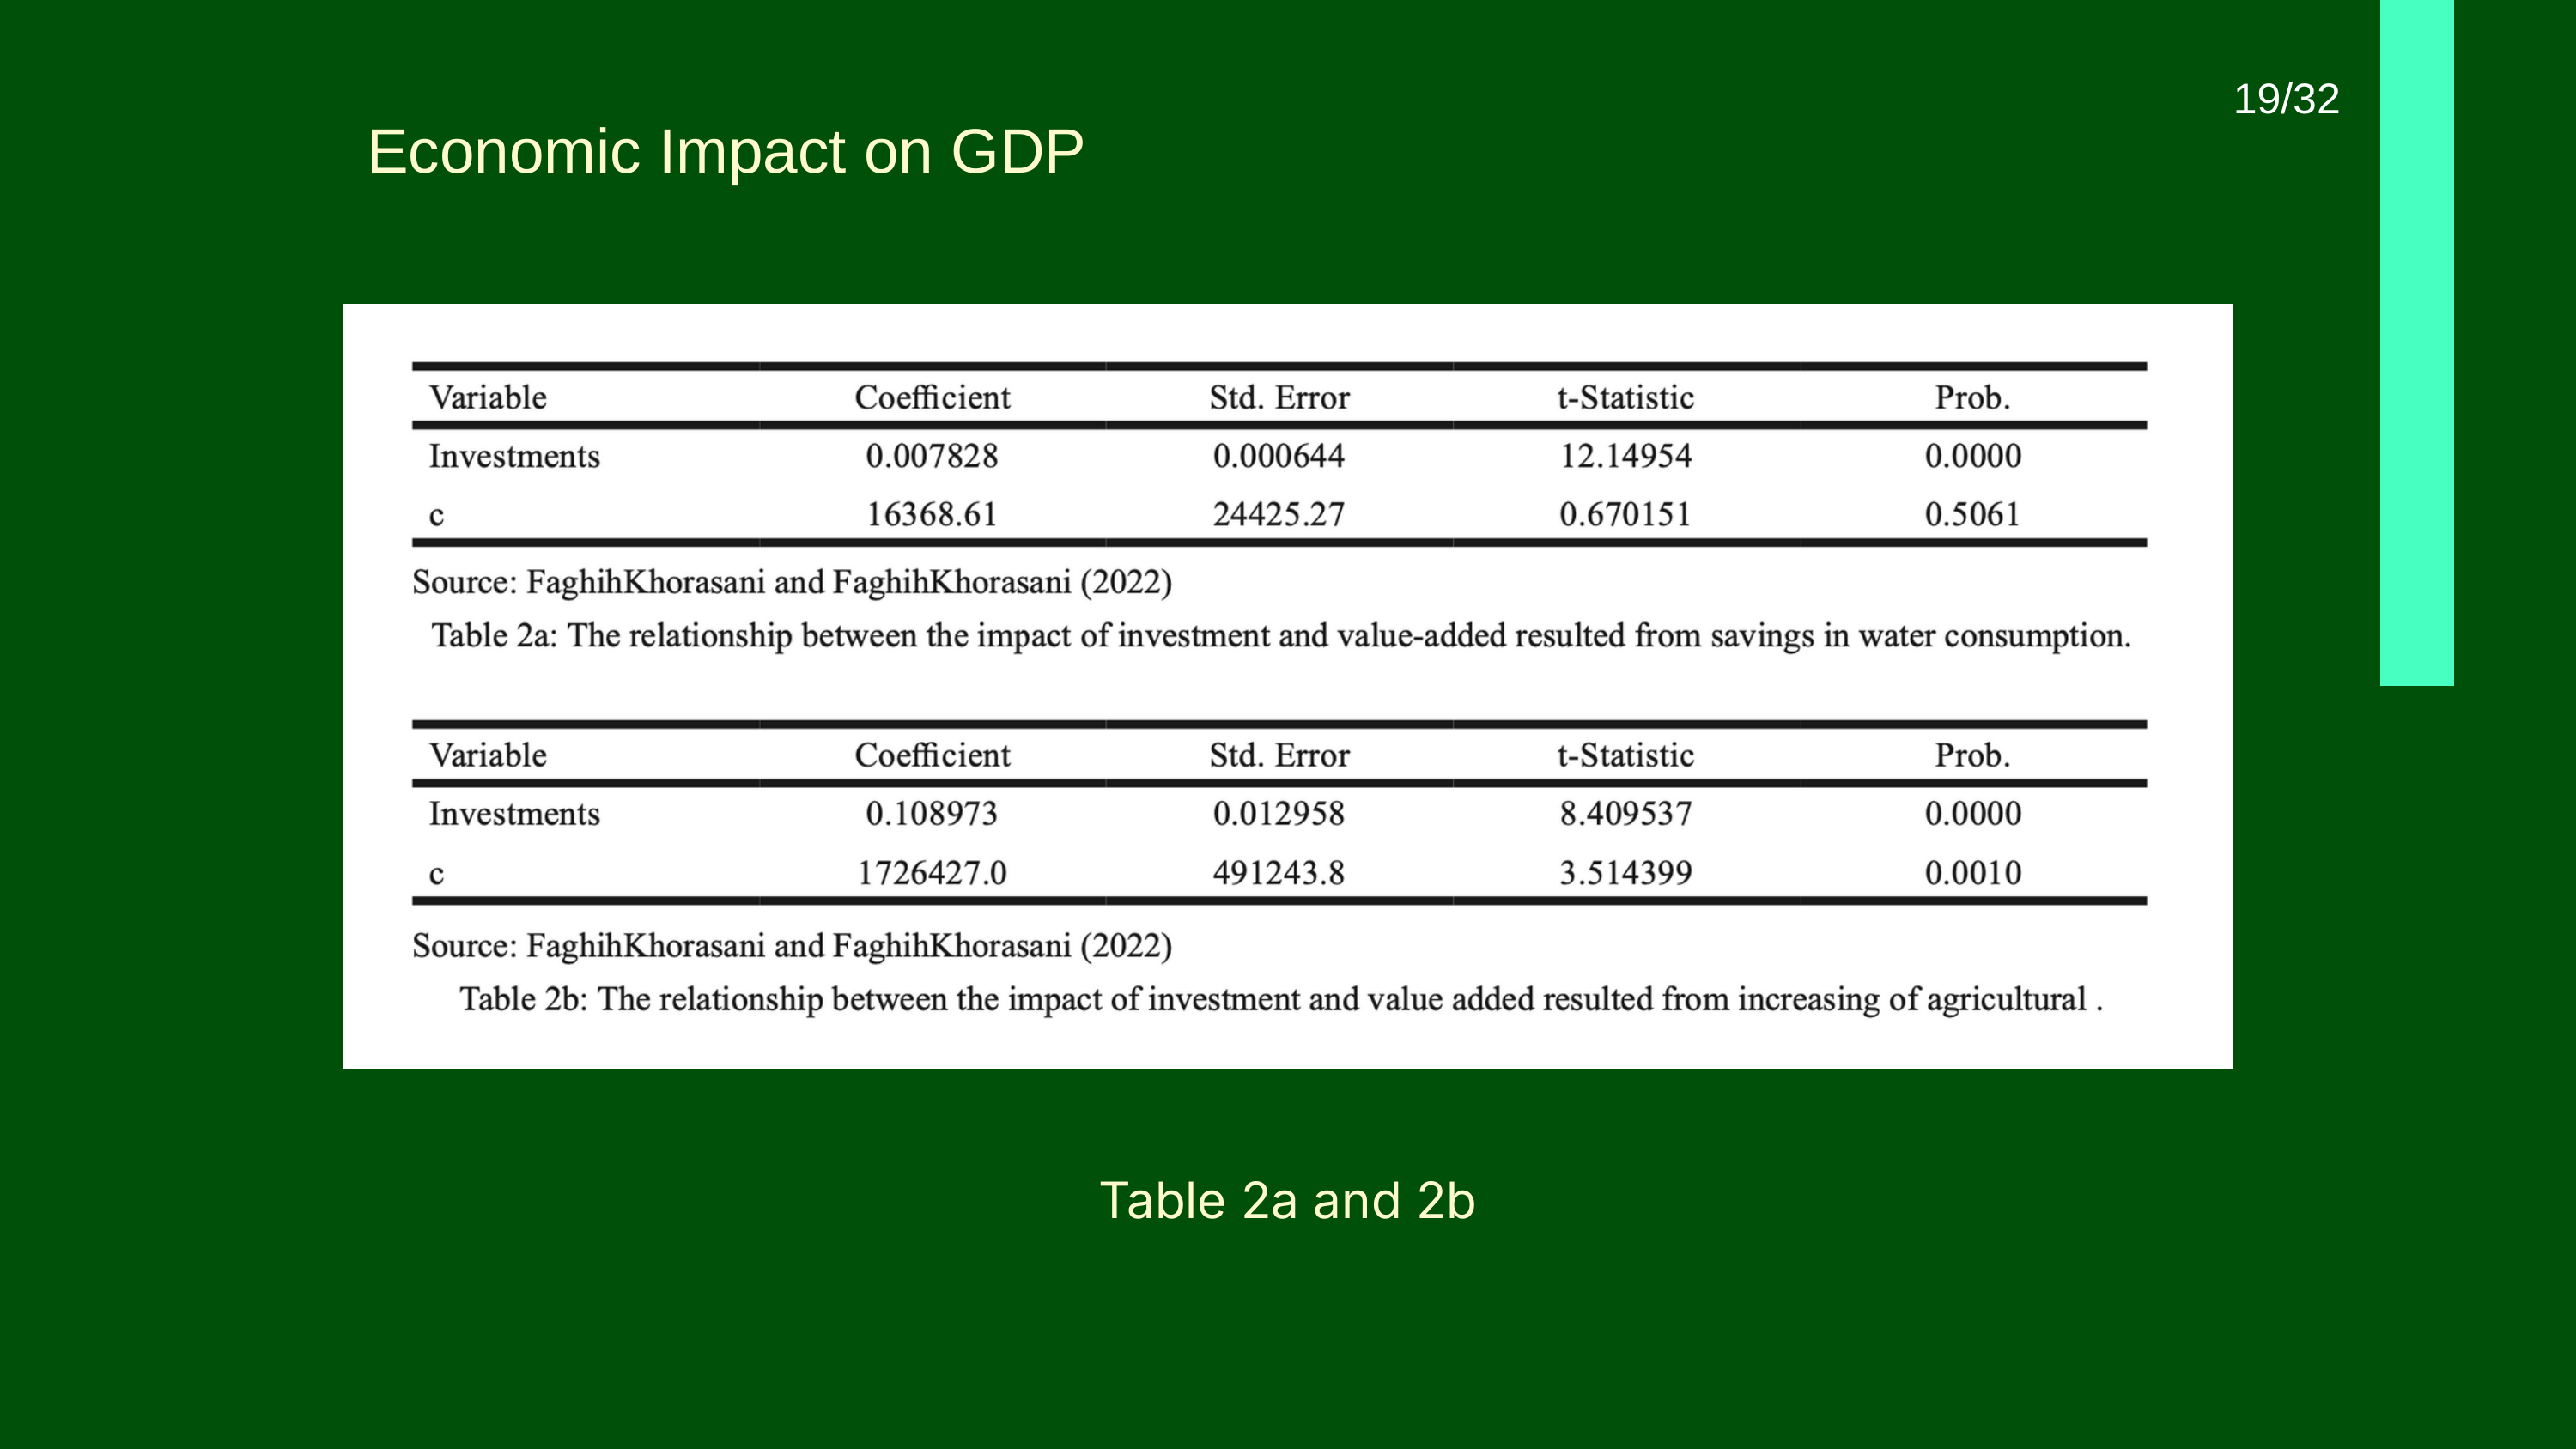

19/32
Economic Impact on GDP

Table 2a and 2b